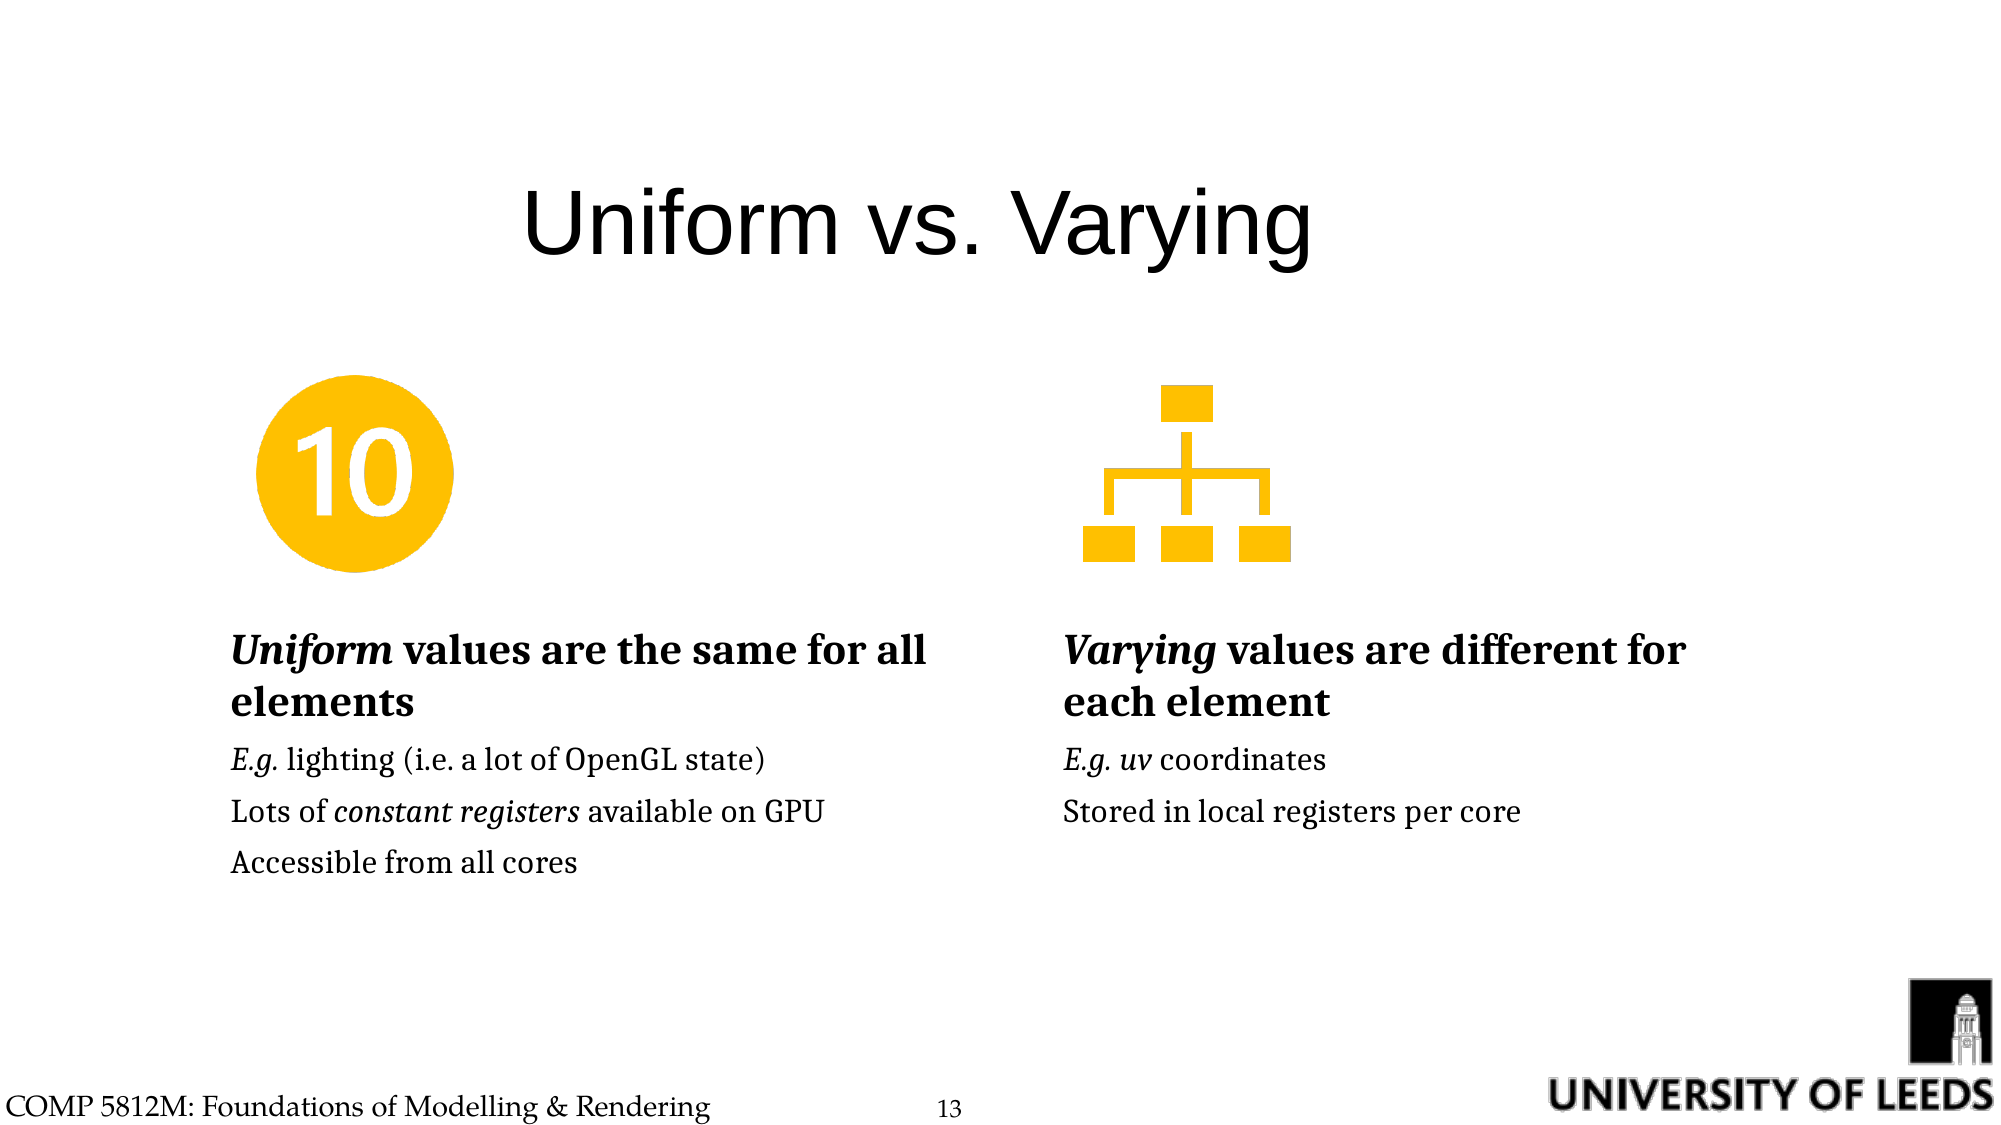

# Uniform vs. Varying
Uniform values are the same for all elements
E.g. lighting (i.e. a lot of OpenGL state)
Lots of constant registers available on GPU
Accessible from all cores
Varying values are different for each element
E.g. uv coordinates
Stored in local registers per core